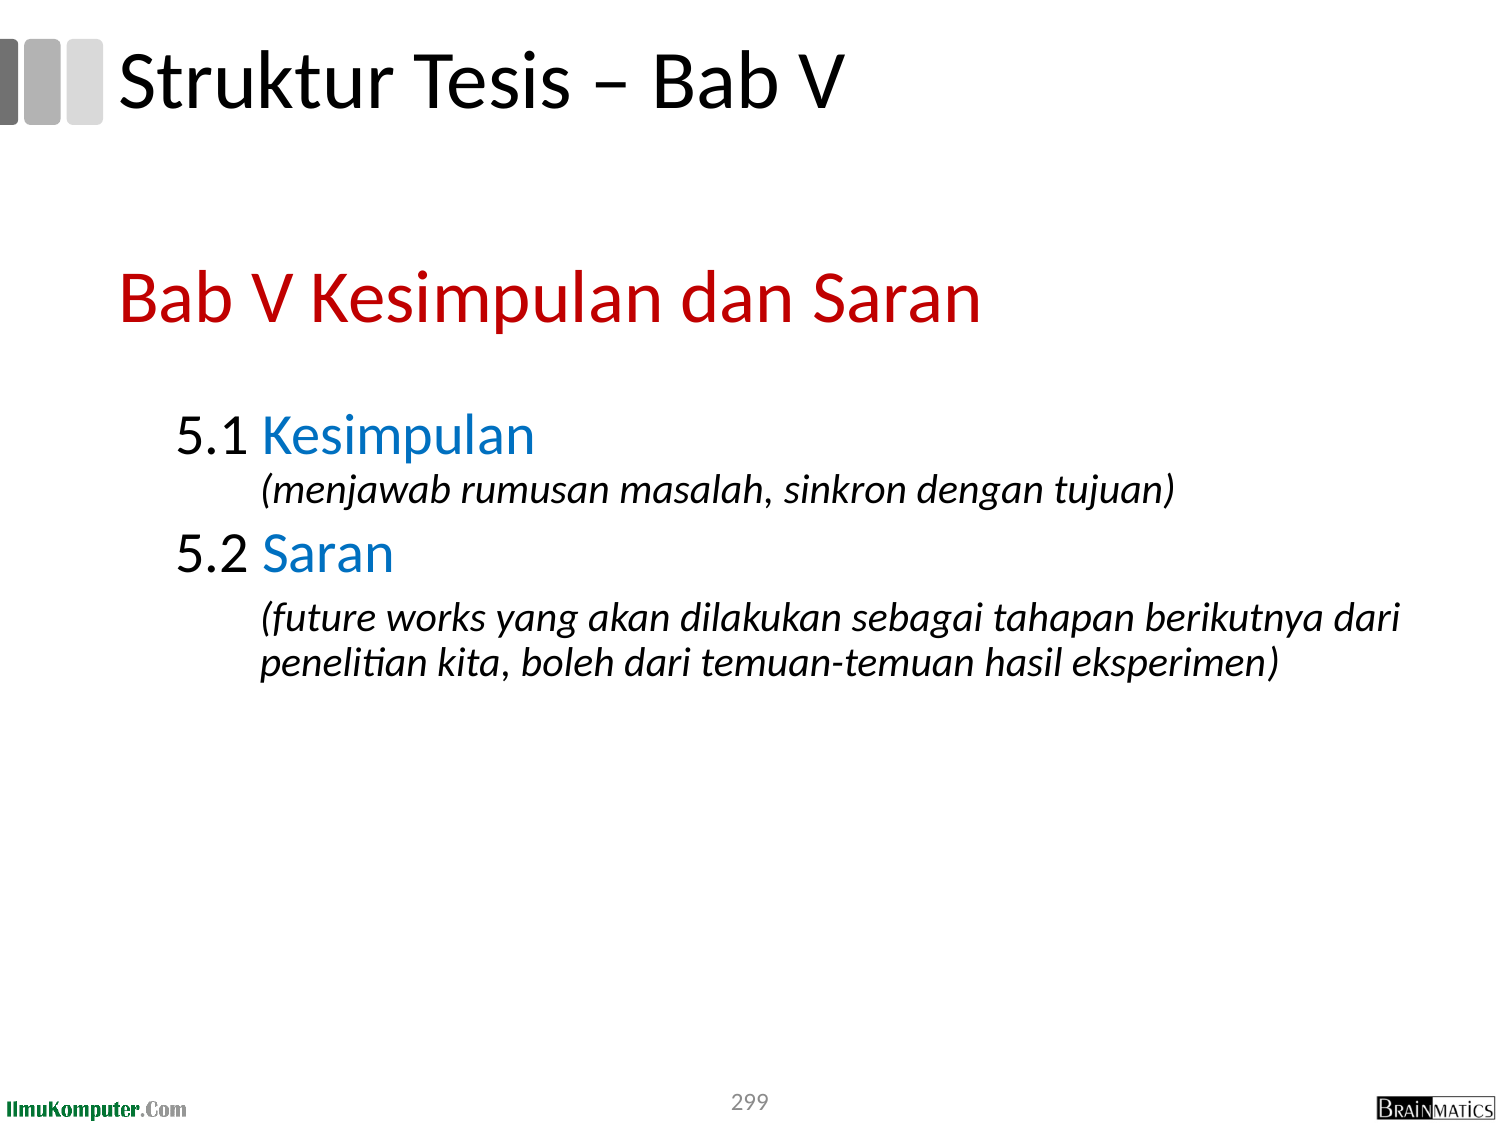

# Struktur Tesis – Bab V
Bab V Kesimpulan dan Saran

5.1 Kesimpulan
(menjawab rumusan masalah, sinkron dengan tujuan)
5.2 Saran
	(future works yang akan dilakukan sebagai tahapan berikutnya dari  penelitian kita, boleh dari temuan-temuan hasil eksperimen)
299